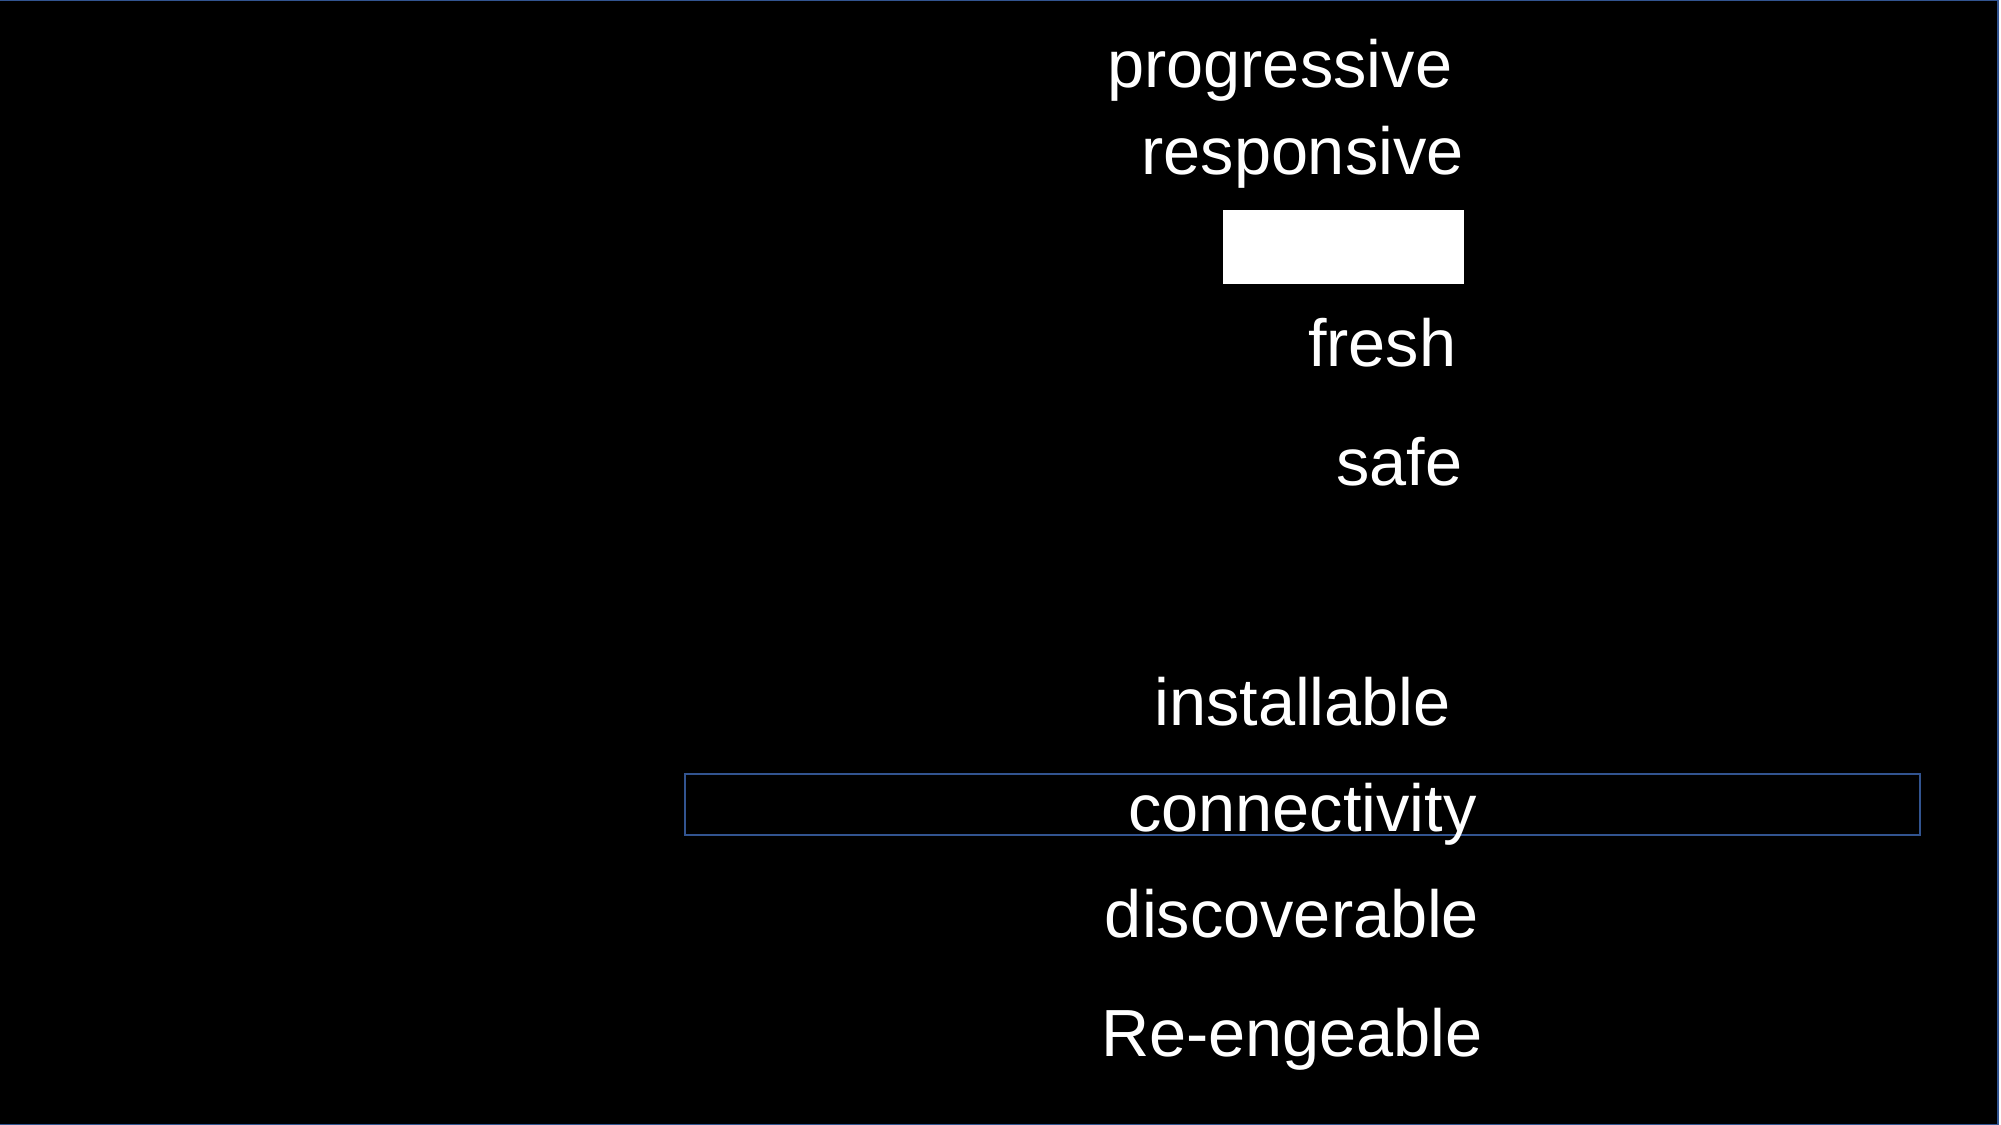

progressive
responsive
App-like
fresh
safe

installable
connectivity
discoverable
Re-engeable